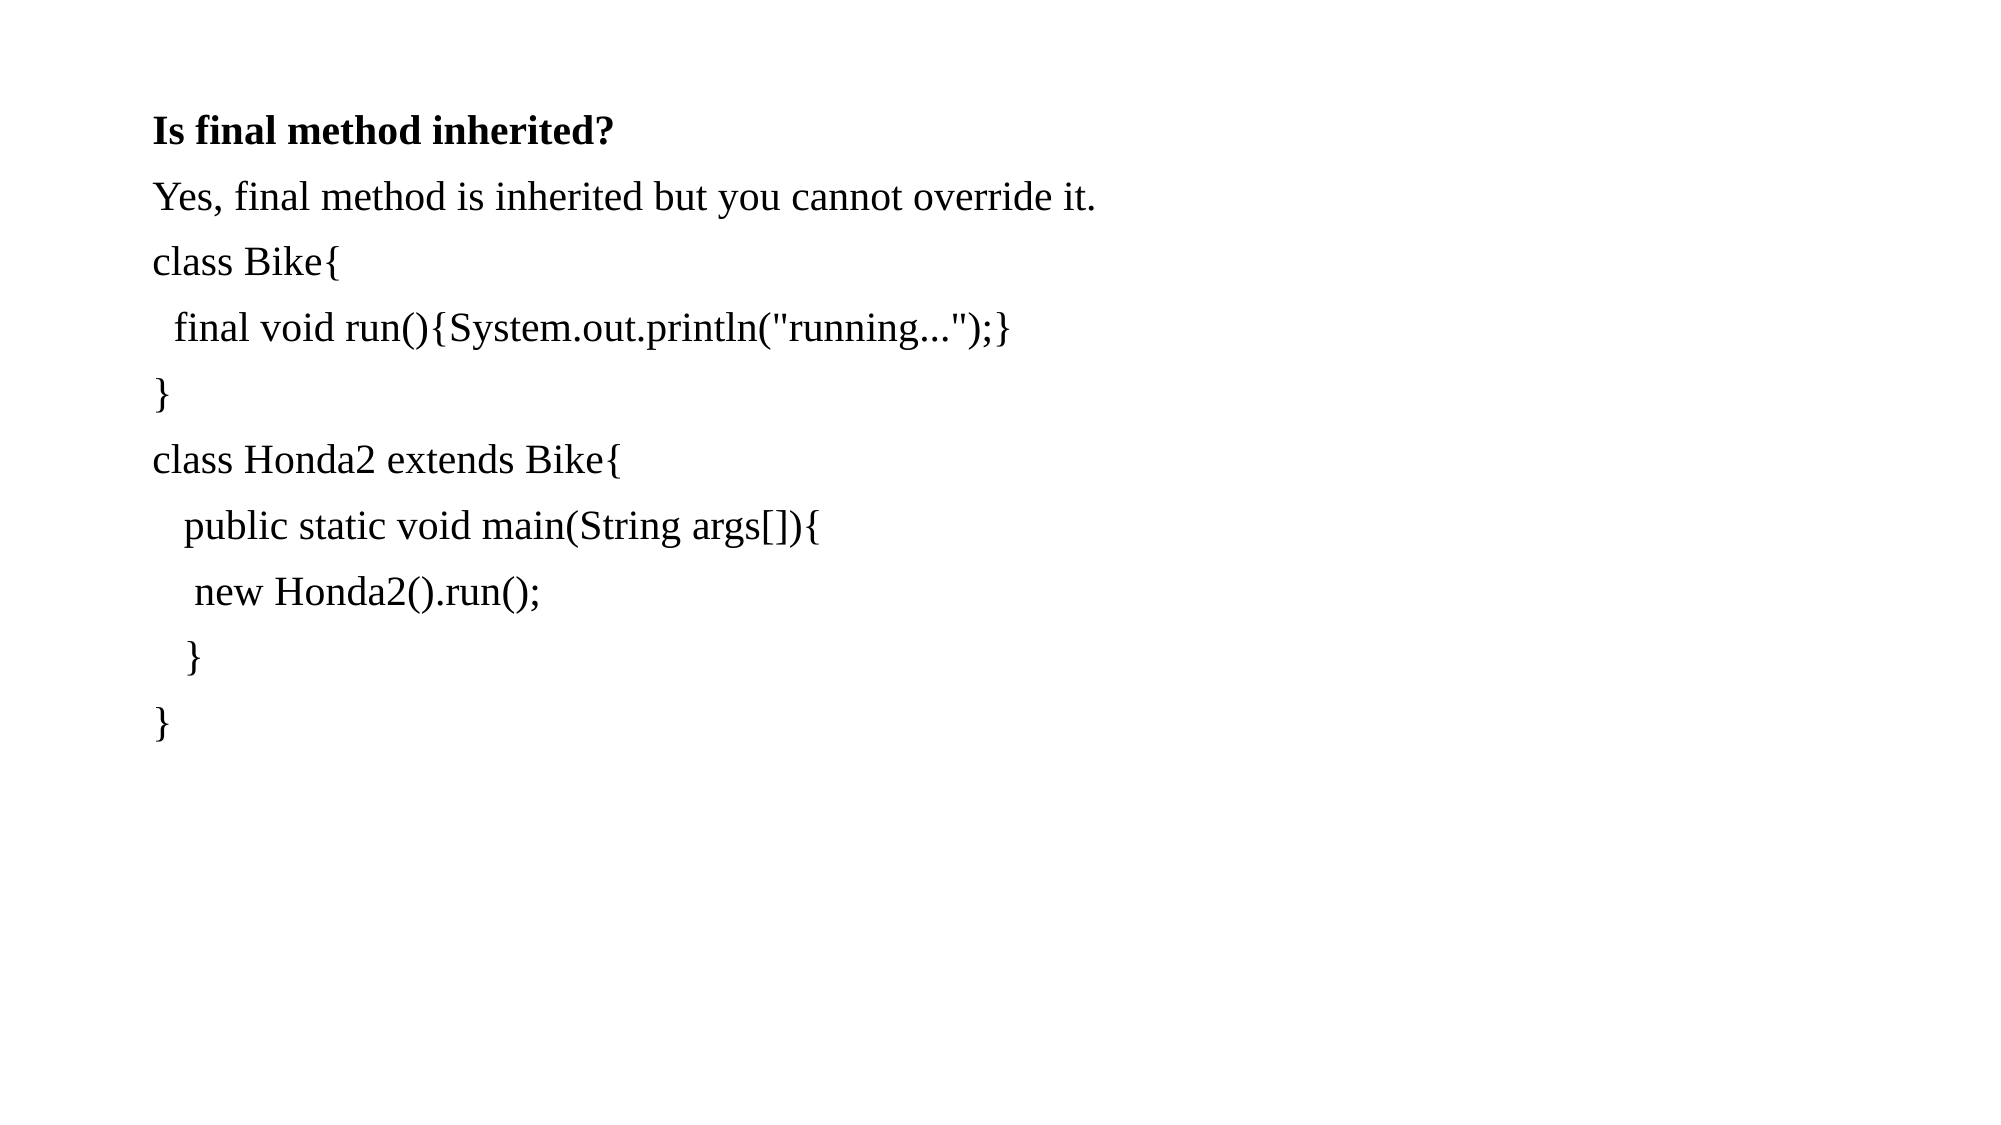

Is final method inherited?
Yes, final method is inherited but you cannot override it.
class Bike{
  final void run(){System.out.println("running...");}
}
class Honda2 extends Bike{
   public static void main(String args[]){
    new Honda2().run();
   }
}